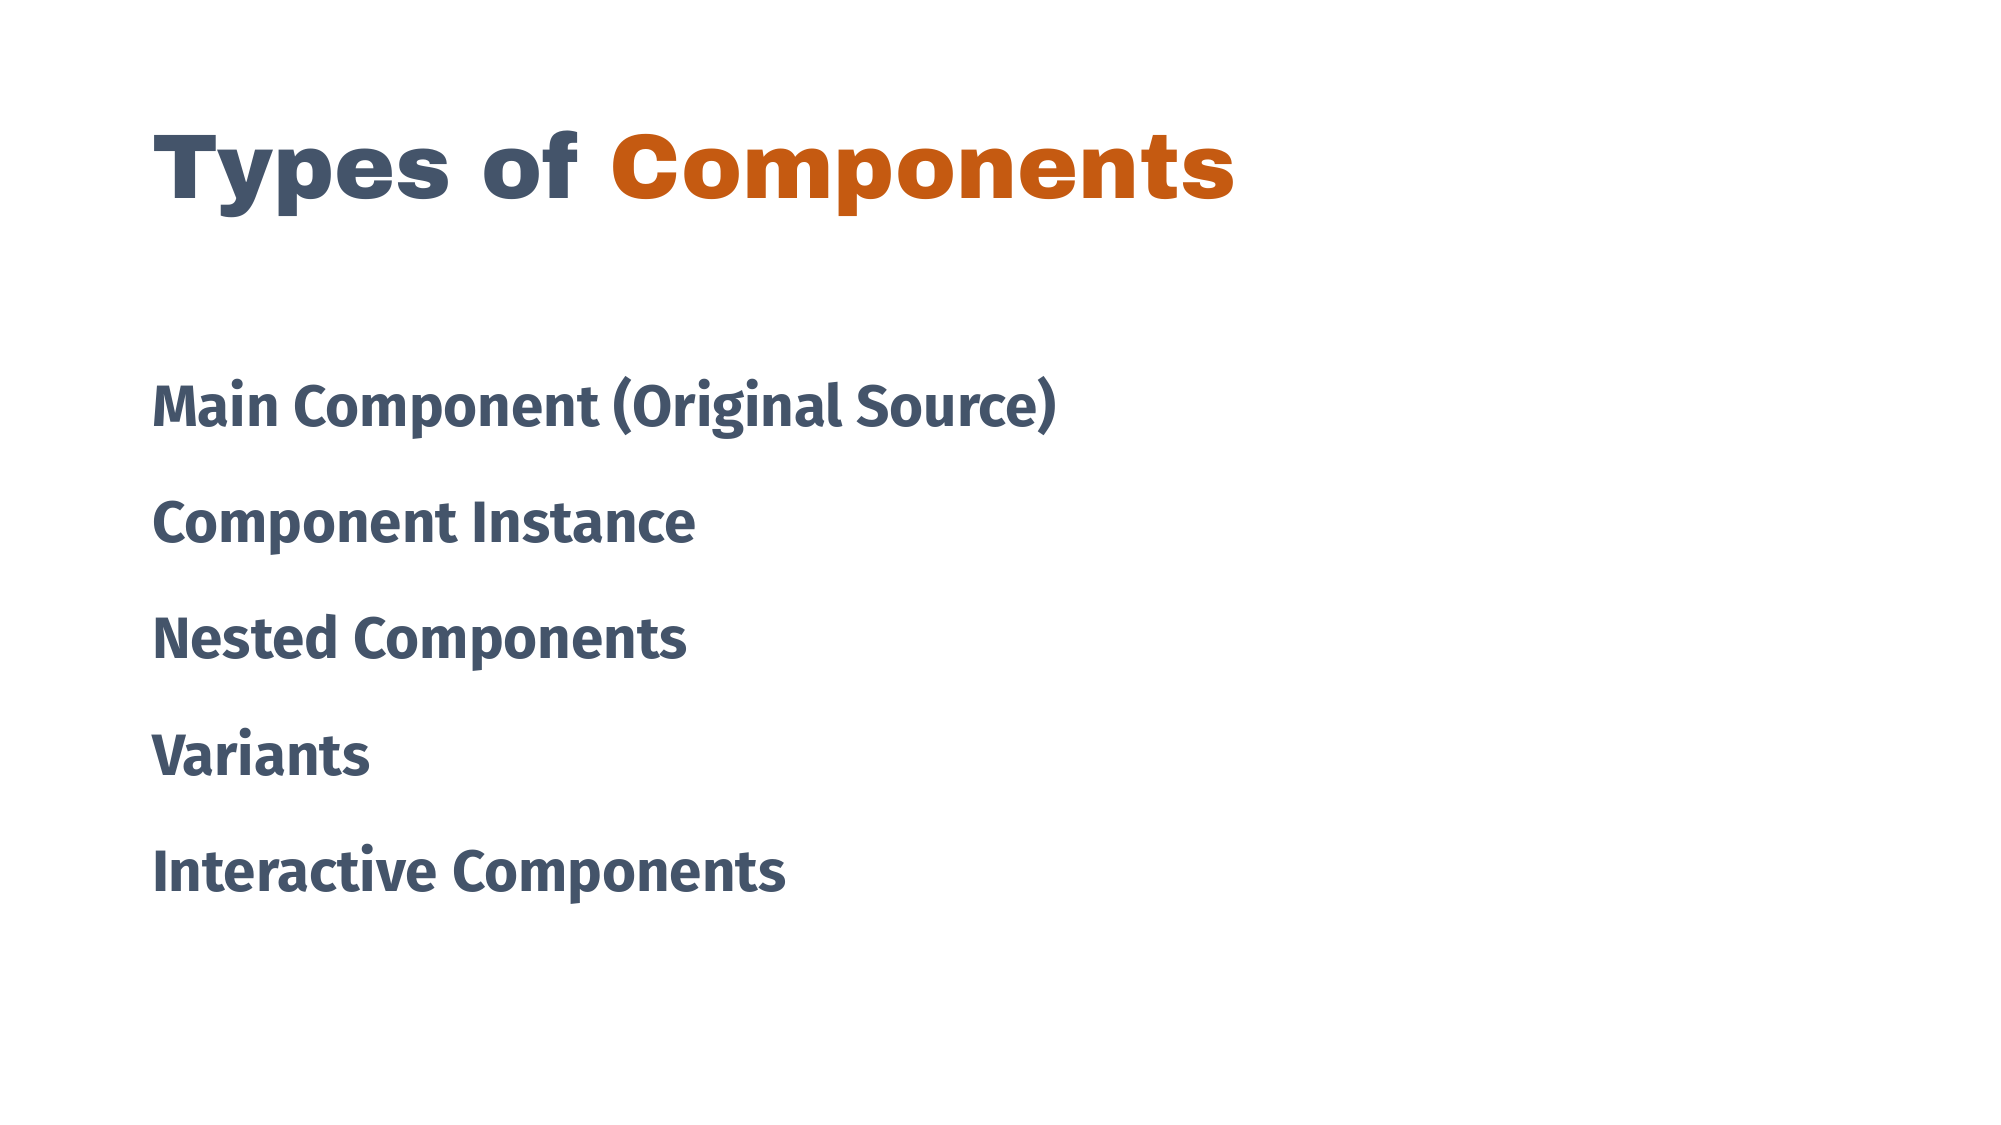

# Types of Components
Main Component (Original Source)
Component Instance
Nested Components
Variants
Interactive Components